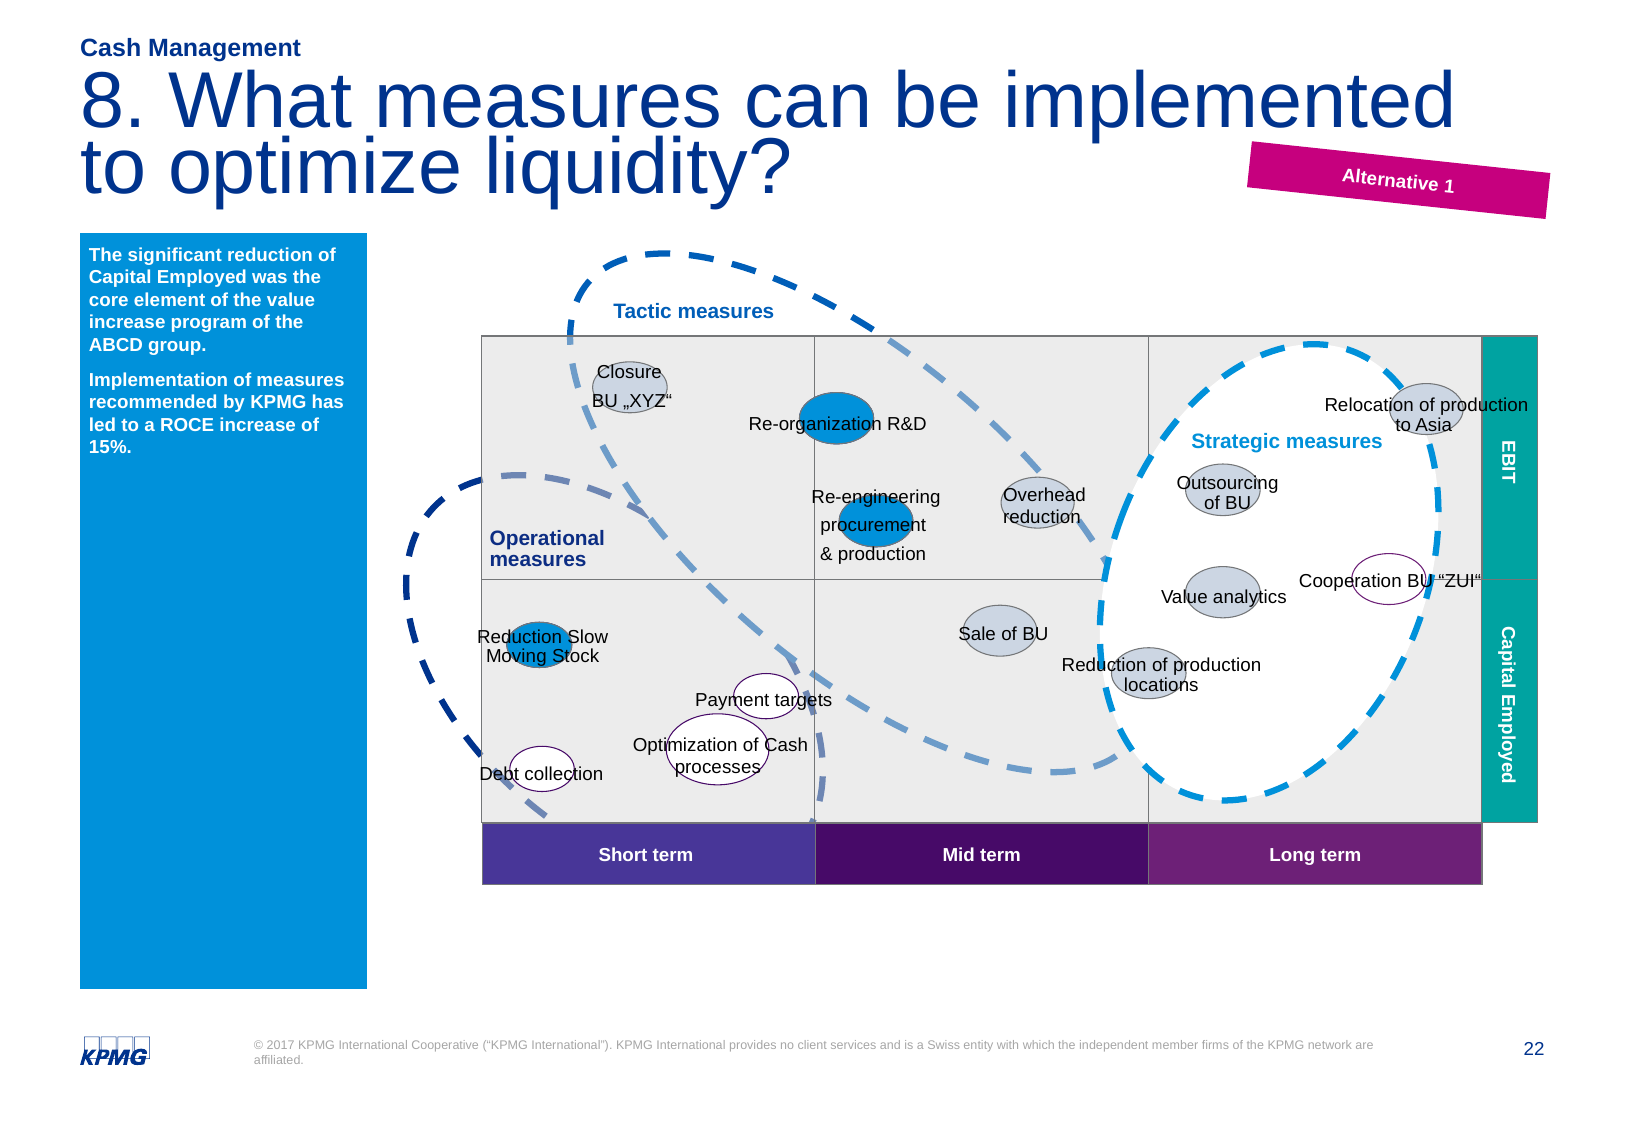

Cash Management
# 8. What measures can be implemented to optimize liquidity?
Alternative 1
The significant reduction of Capital Employed was the core element of the value increase program of the ABCD group.
Implementation of measures recommended by KPMG has led to a ROCE increase of 15%.

Tactic measures

EBIT

Relocation of production to Asia

Strategic measures

Operational
measures

Cooperation BU “ZUI“

Value analytics

Capital Employed

Short term
Mid term
Long term
Closure
BU „XYZ“
Re-organization R&D
Outsourcing
of BU
Overhead
reduction
Re-engineering
procurement
& production
Sale of BU
Reduction Slow Moving Stock
Reduction of production locations
Payment targets
Optimization of Cash processes
Debt collection